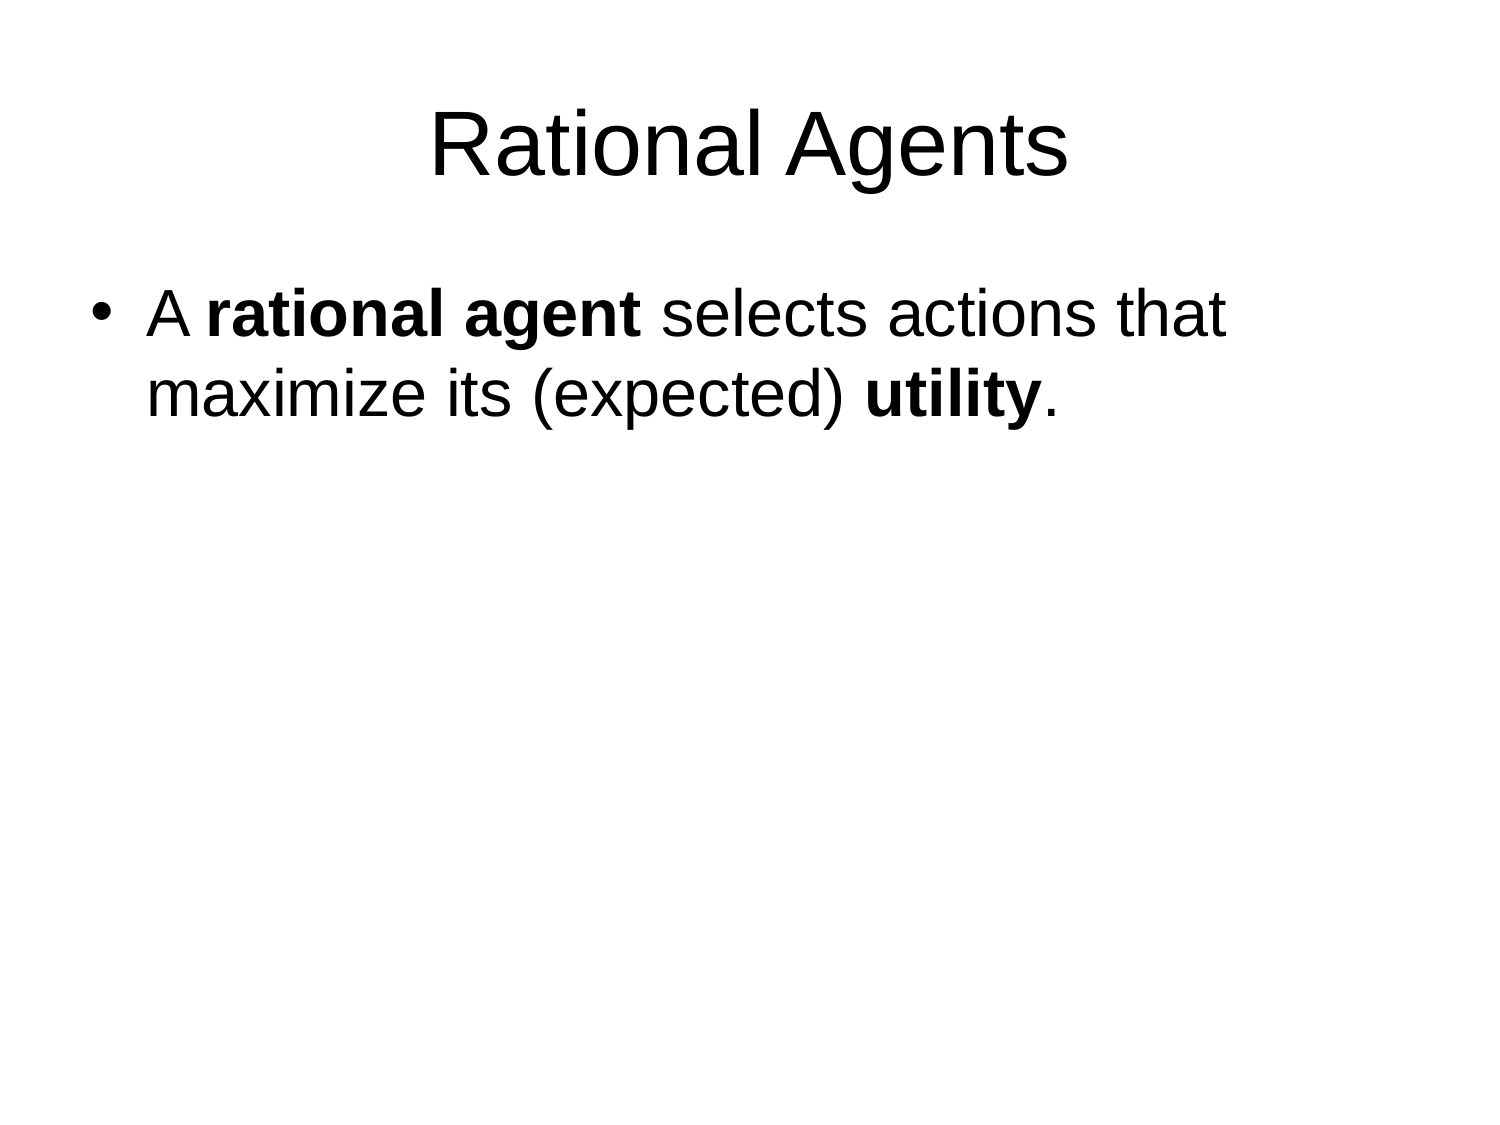

# Rational Agents
A rational agent selects actions that maximize its (expected) utility.